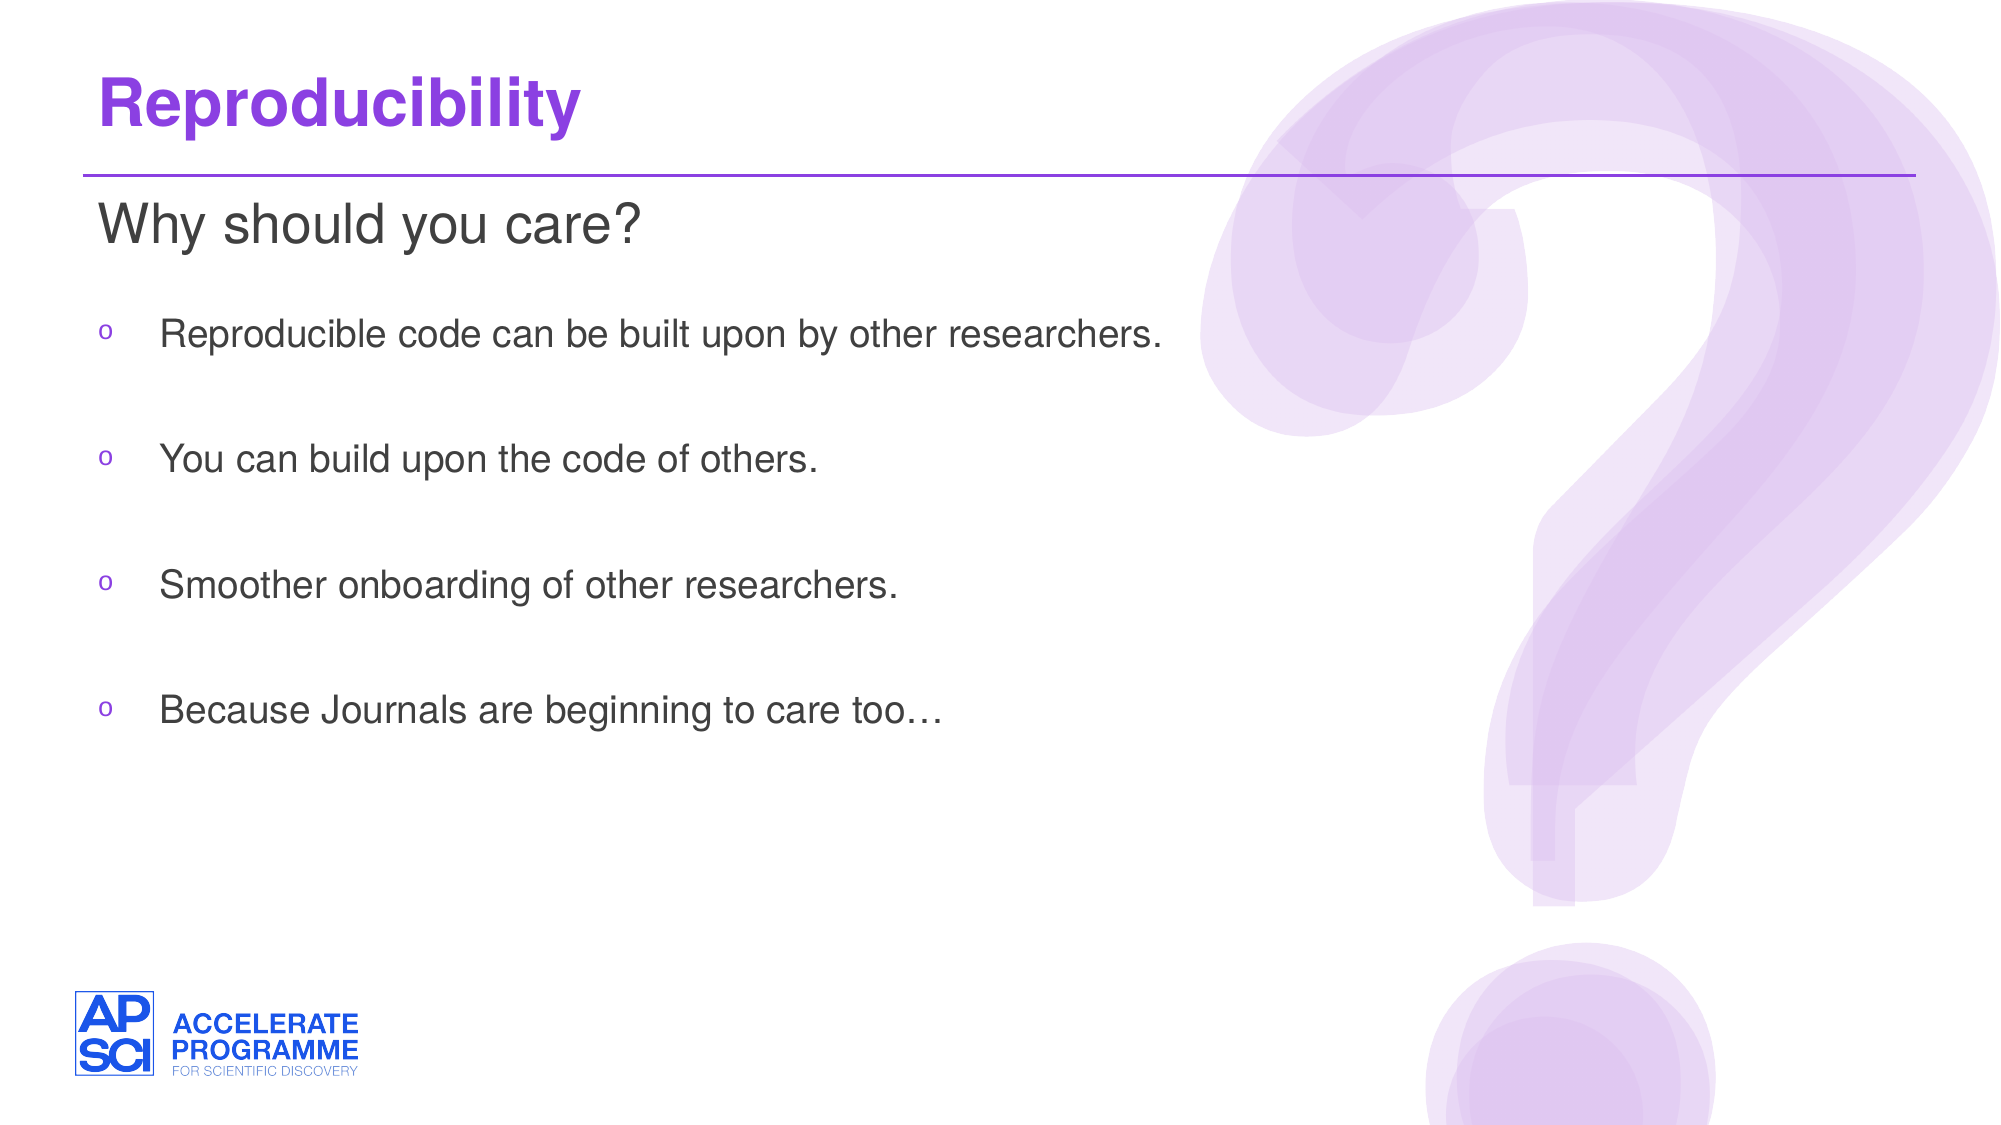

Reproducibility
Why should you care?
Reproducible code can be built upon by other researchers.

You can build upon the code of others.

Smoother onboarding of other researchers.

Because Journals are beginning to care too…